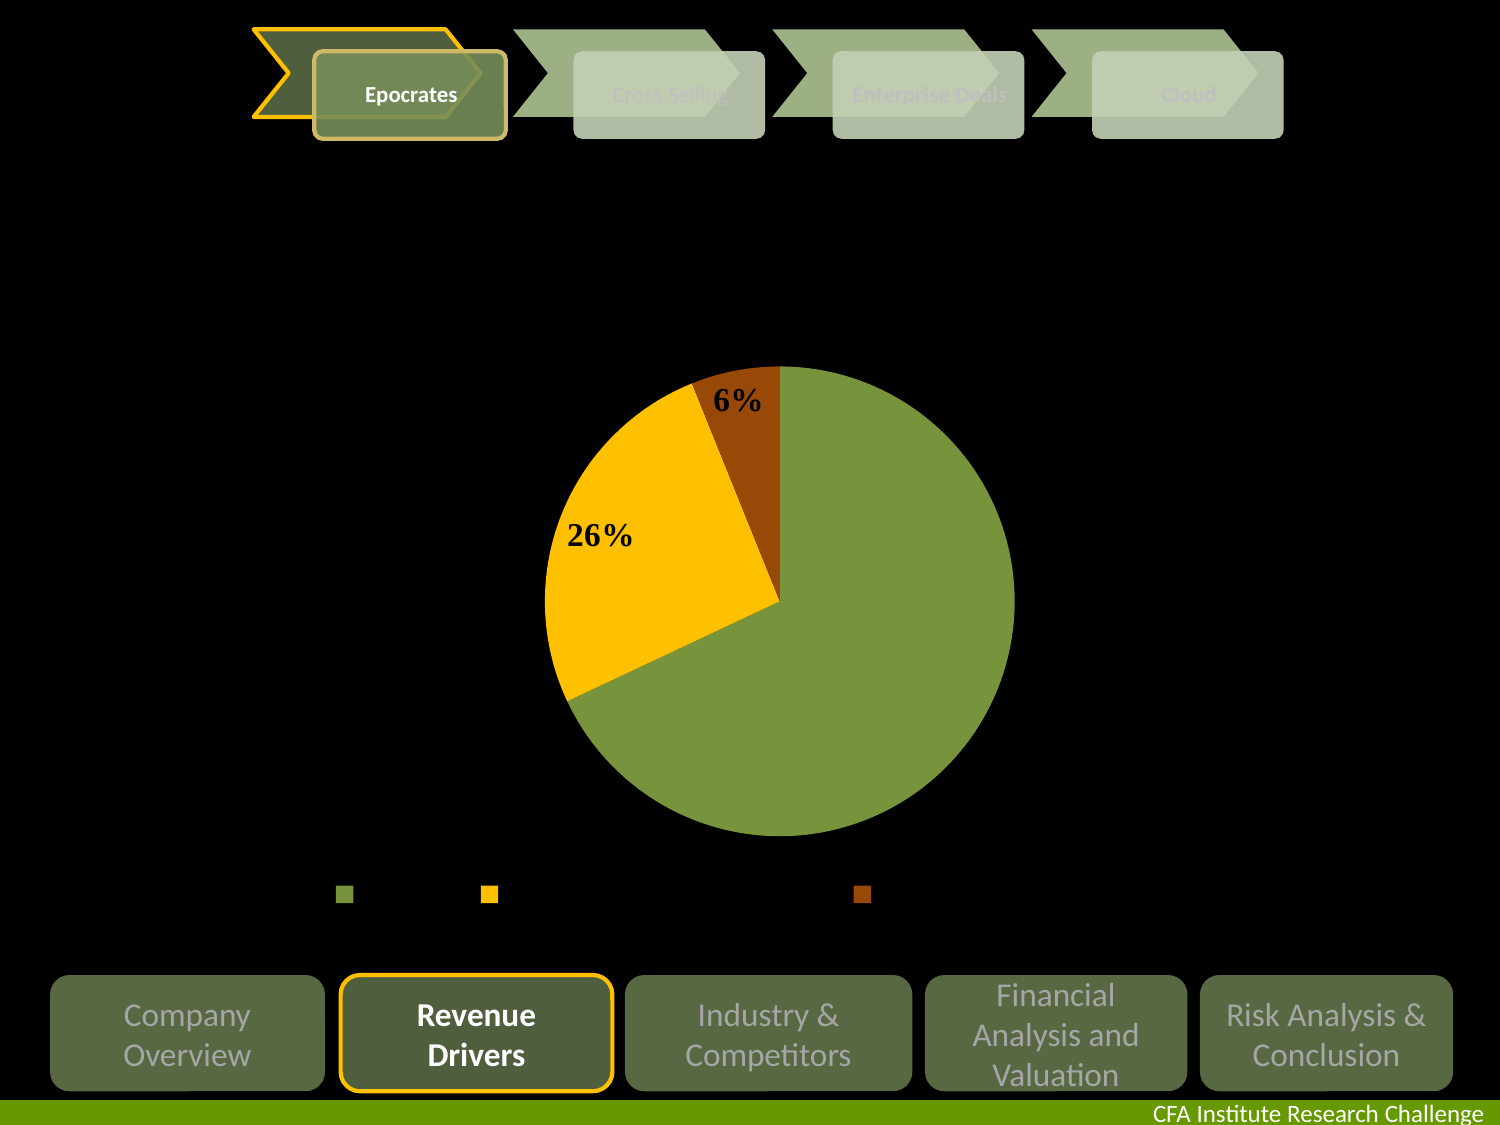

Epocrates
Cross Selling
Enterprise Deals
Cloud

[unsupported chart]

Company Overview
Revenue
Drivers
Industry & Competitors
Financial Analysis and Valuation
Risk Analysis & Conclusion

CFA Institute Research Challenge